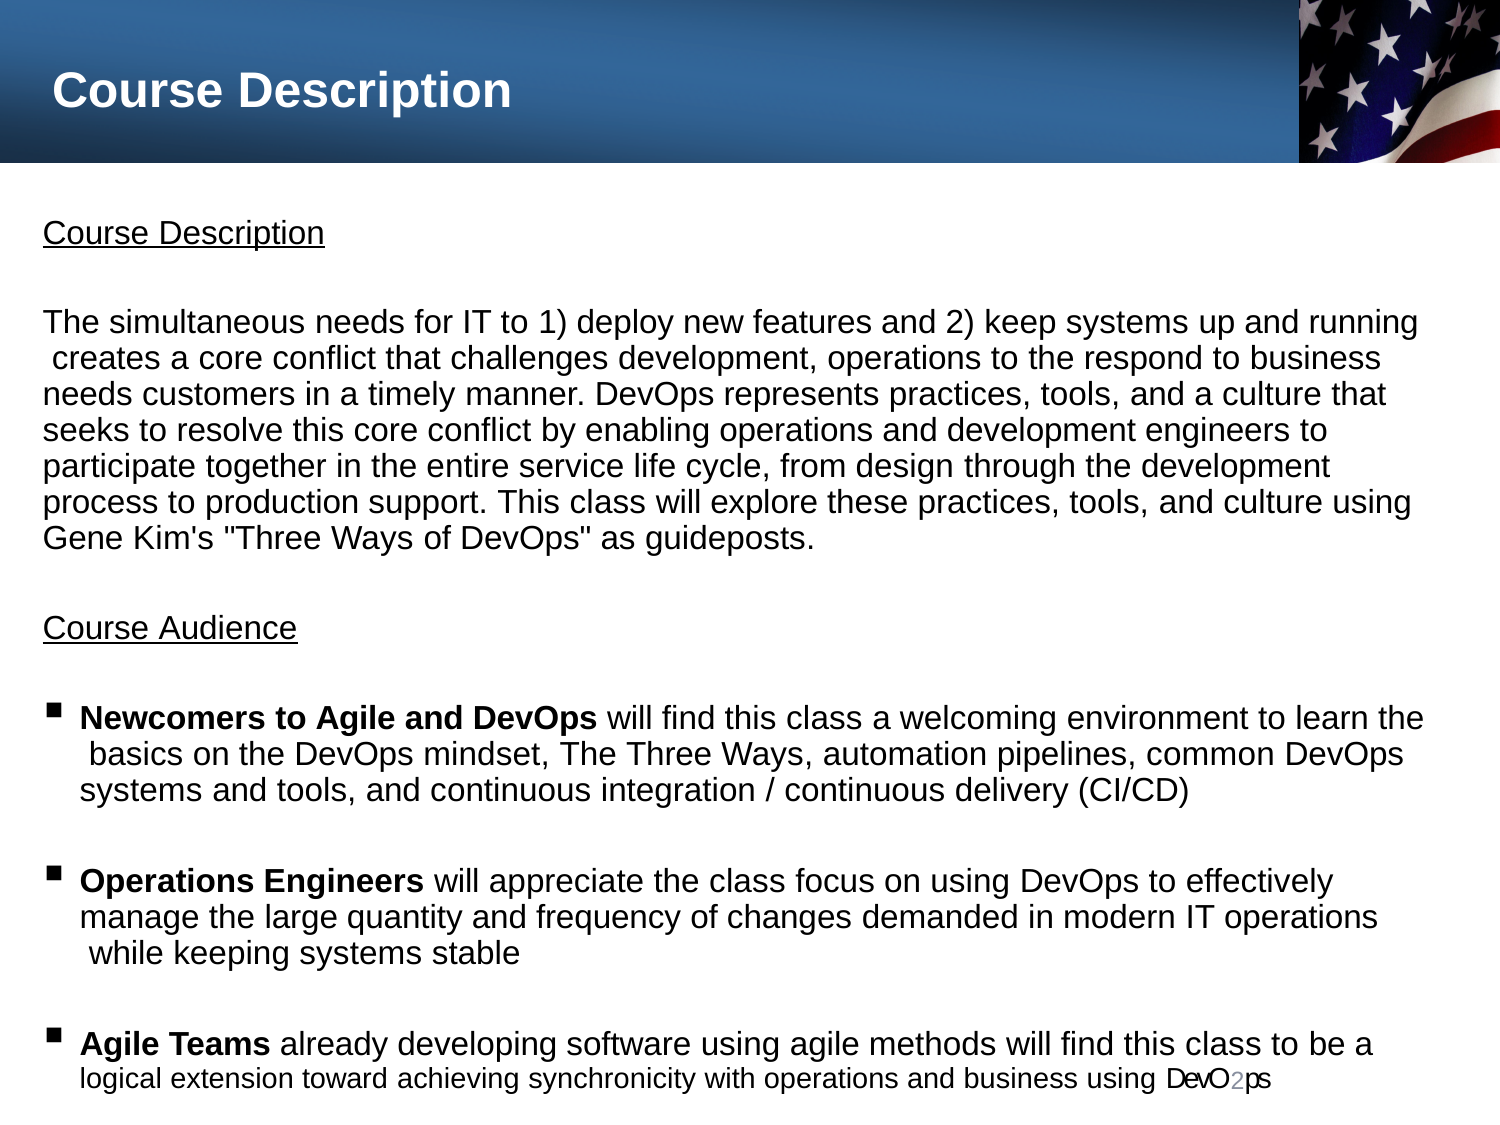

# Course Description
Course Description

The simultaneous needs for IT to 1) deploy new features and 2) keep systems up and running  creates a core conflict that challenges development, operations to the respond to business  needs customers in a timely manner. DevOps represents practices, tools, and a culture that  seeks to resolve this core conflict by enabling operations and development engineers to  participate together in the entire service life cycle, from design through the development  process to production support. This class will explore these practices, tools, and culture using  Gene Kim's "Three Ways of DevOps" as guideposts.

Course Audience

Newcomers to Agile and DevOps will find this class a welcoming environment to learn the  basics on the DevOps mindset, The Three Ways, automation pipelines, common DevOps  systems and tools, and continuous integration / continuous delivery (CI/CD)

Operations Engineers will appreciate the class focus on using DevOps to effectively  manage the large quantity and frequency of changes demanded in modern IT operations  while keeping systems stable

Agile Teams already developing software using agile methods will find this class to be a  logical extension toward achieving synchronicity with operations and business using DevO2ps